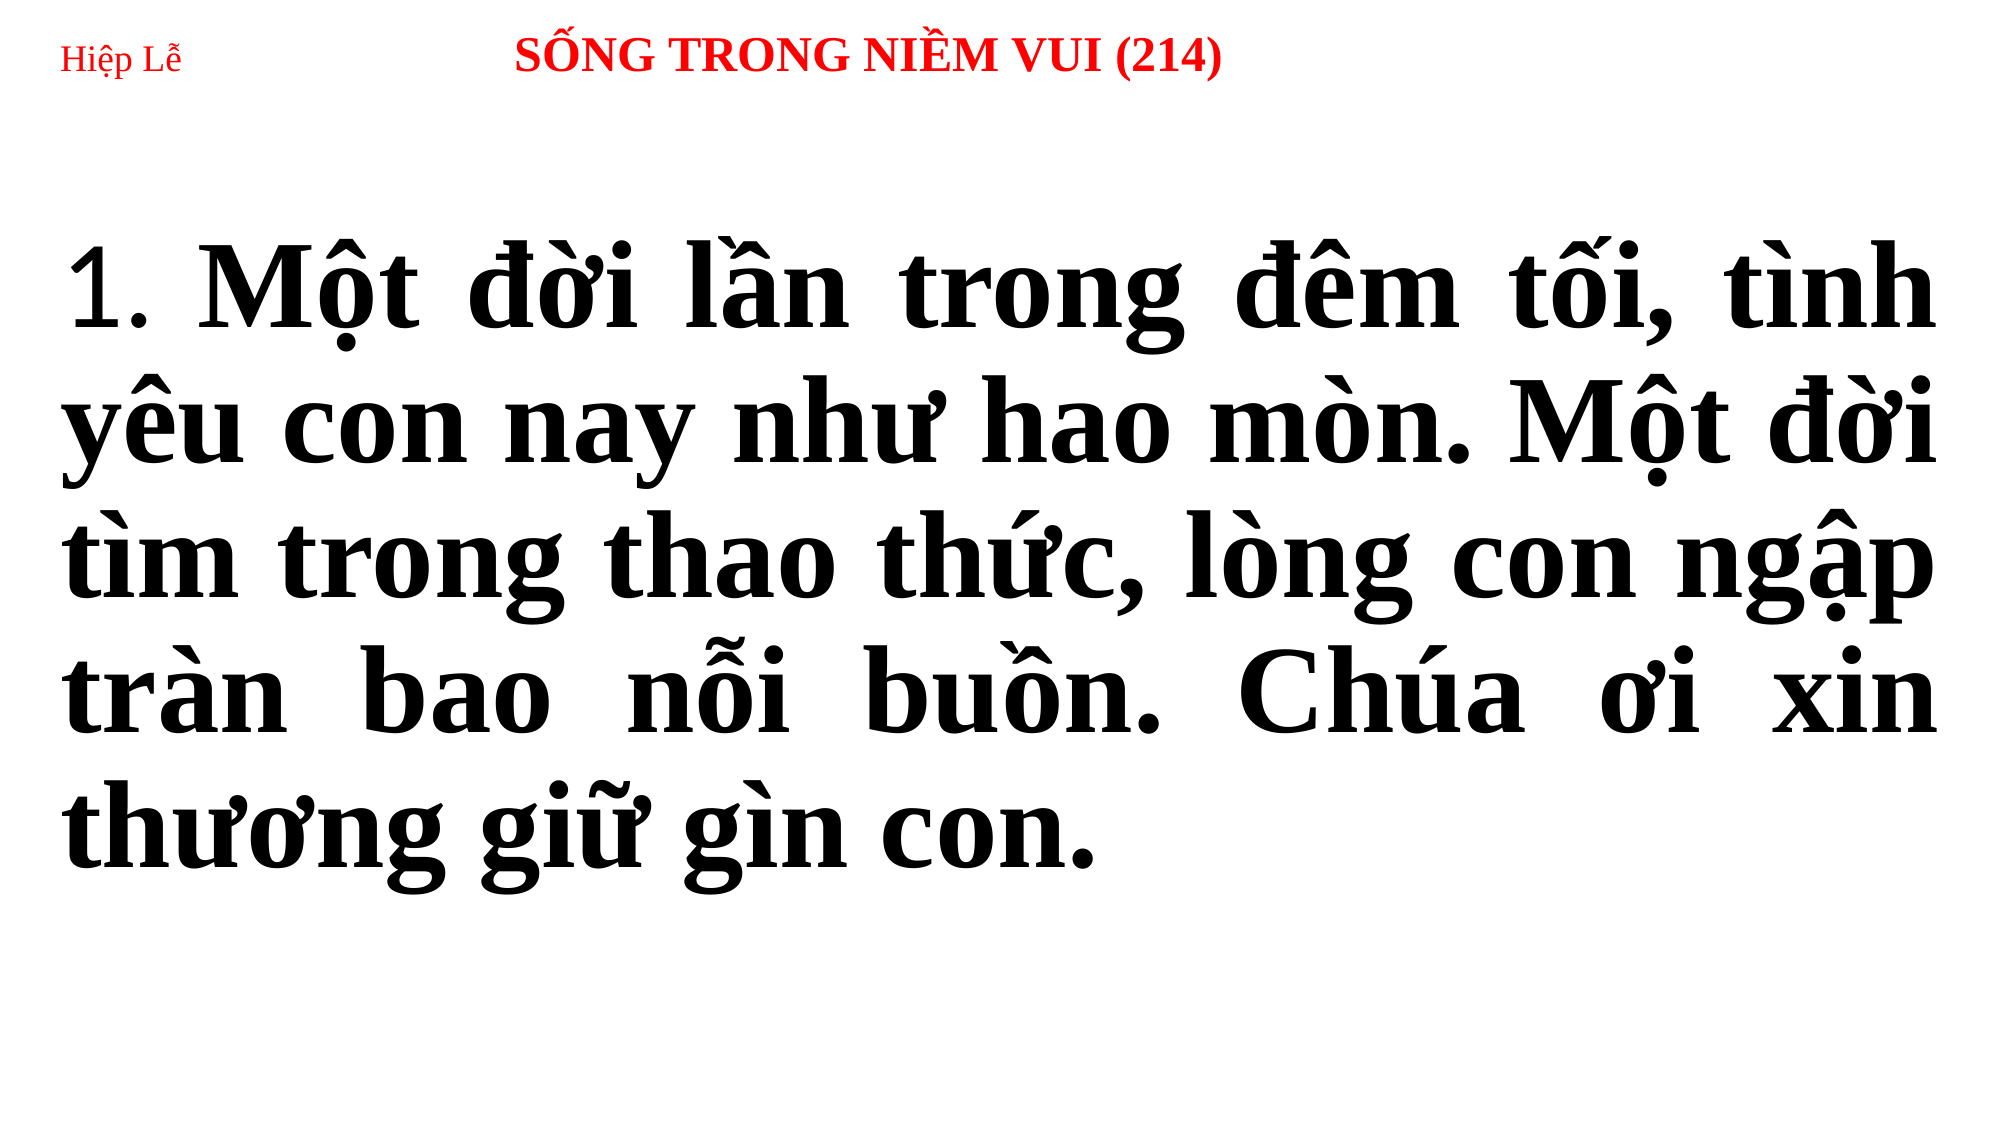

# Hiệp Lễ                                   SỐNG TRONG NIỀM VUI (214)
1. Một đời lần trong đêm tối, tình yêu con nay như hao mòn. Một đời tìm trong thao thức, lòng con ngập tràn bao nỗi buồn. Chúa ơi xin thương giữ gìn con.